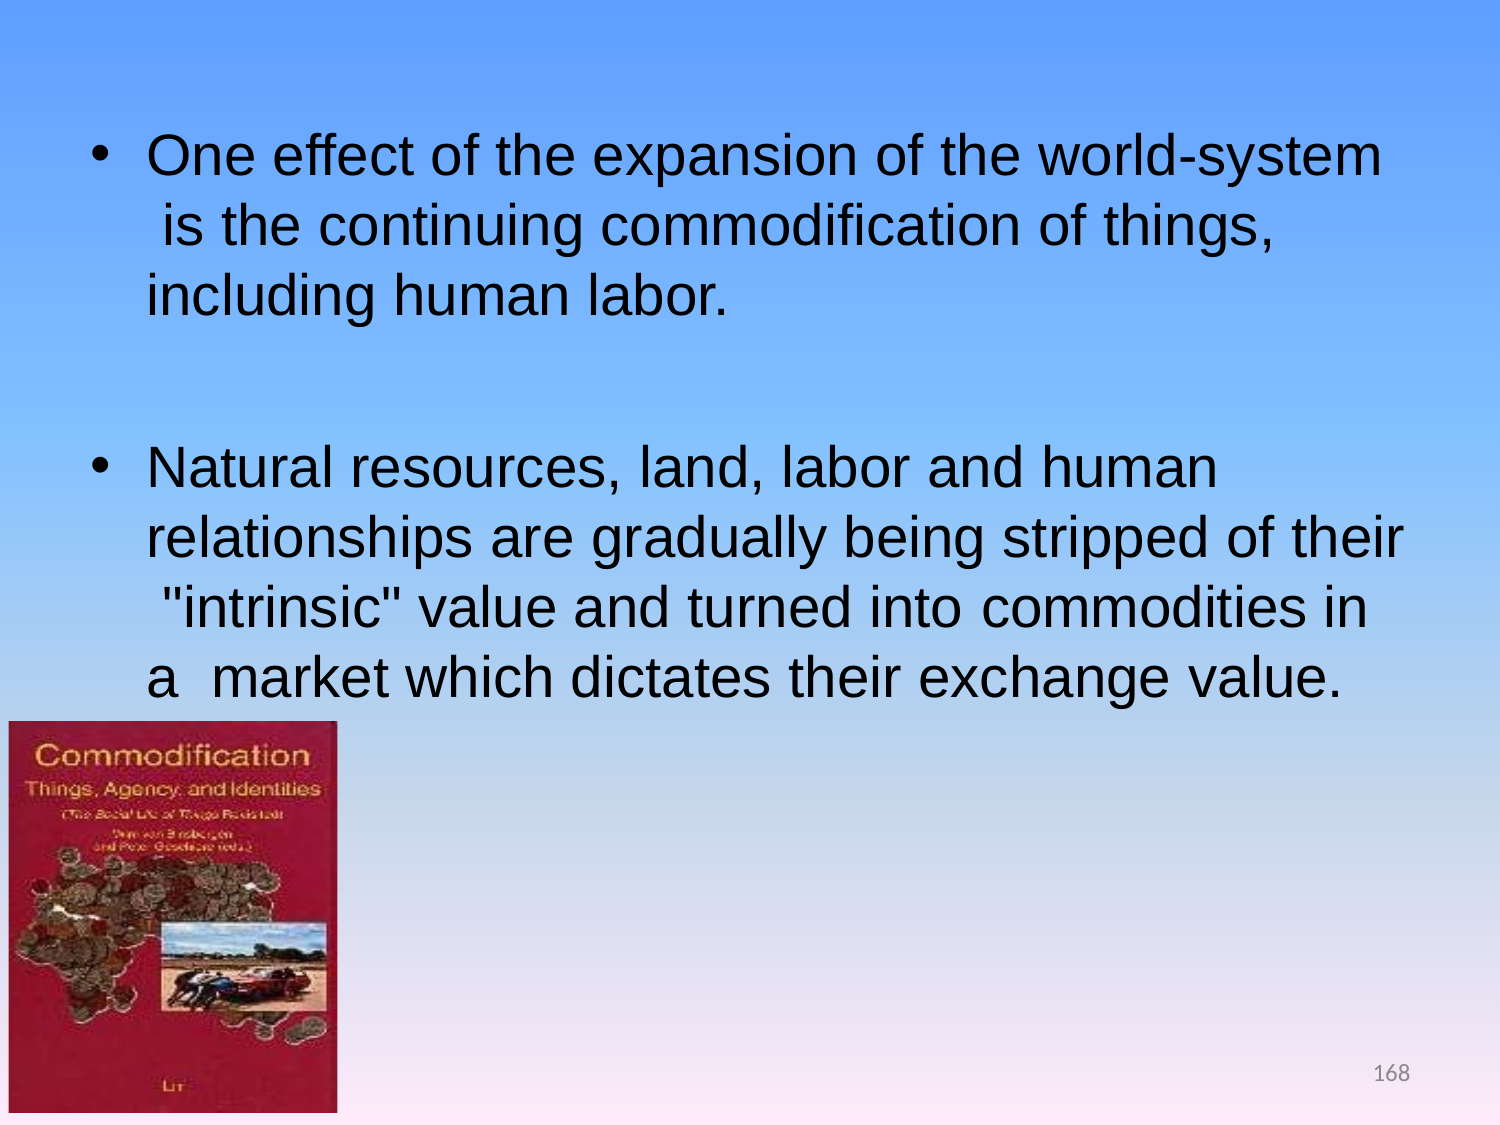

One effect of the expansion of the world-system  is the continuing commodification of things,  including human labor.

Natural resources, land, labor and human  relationships are gradually being stripped of their  "intrinsic" value and turned into commodities in a  market which dictates their exchange value.

168